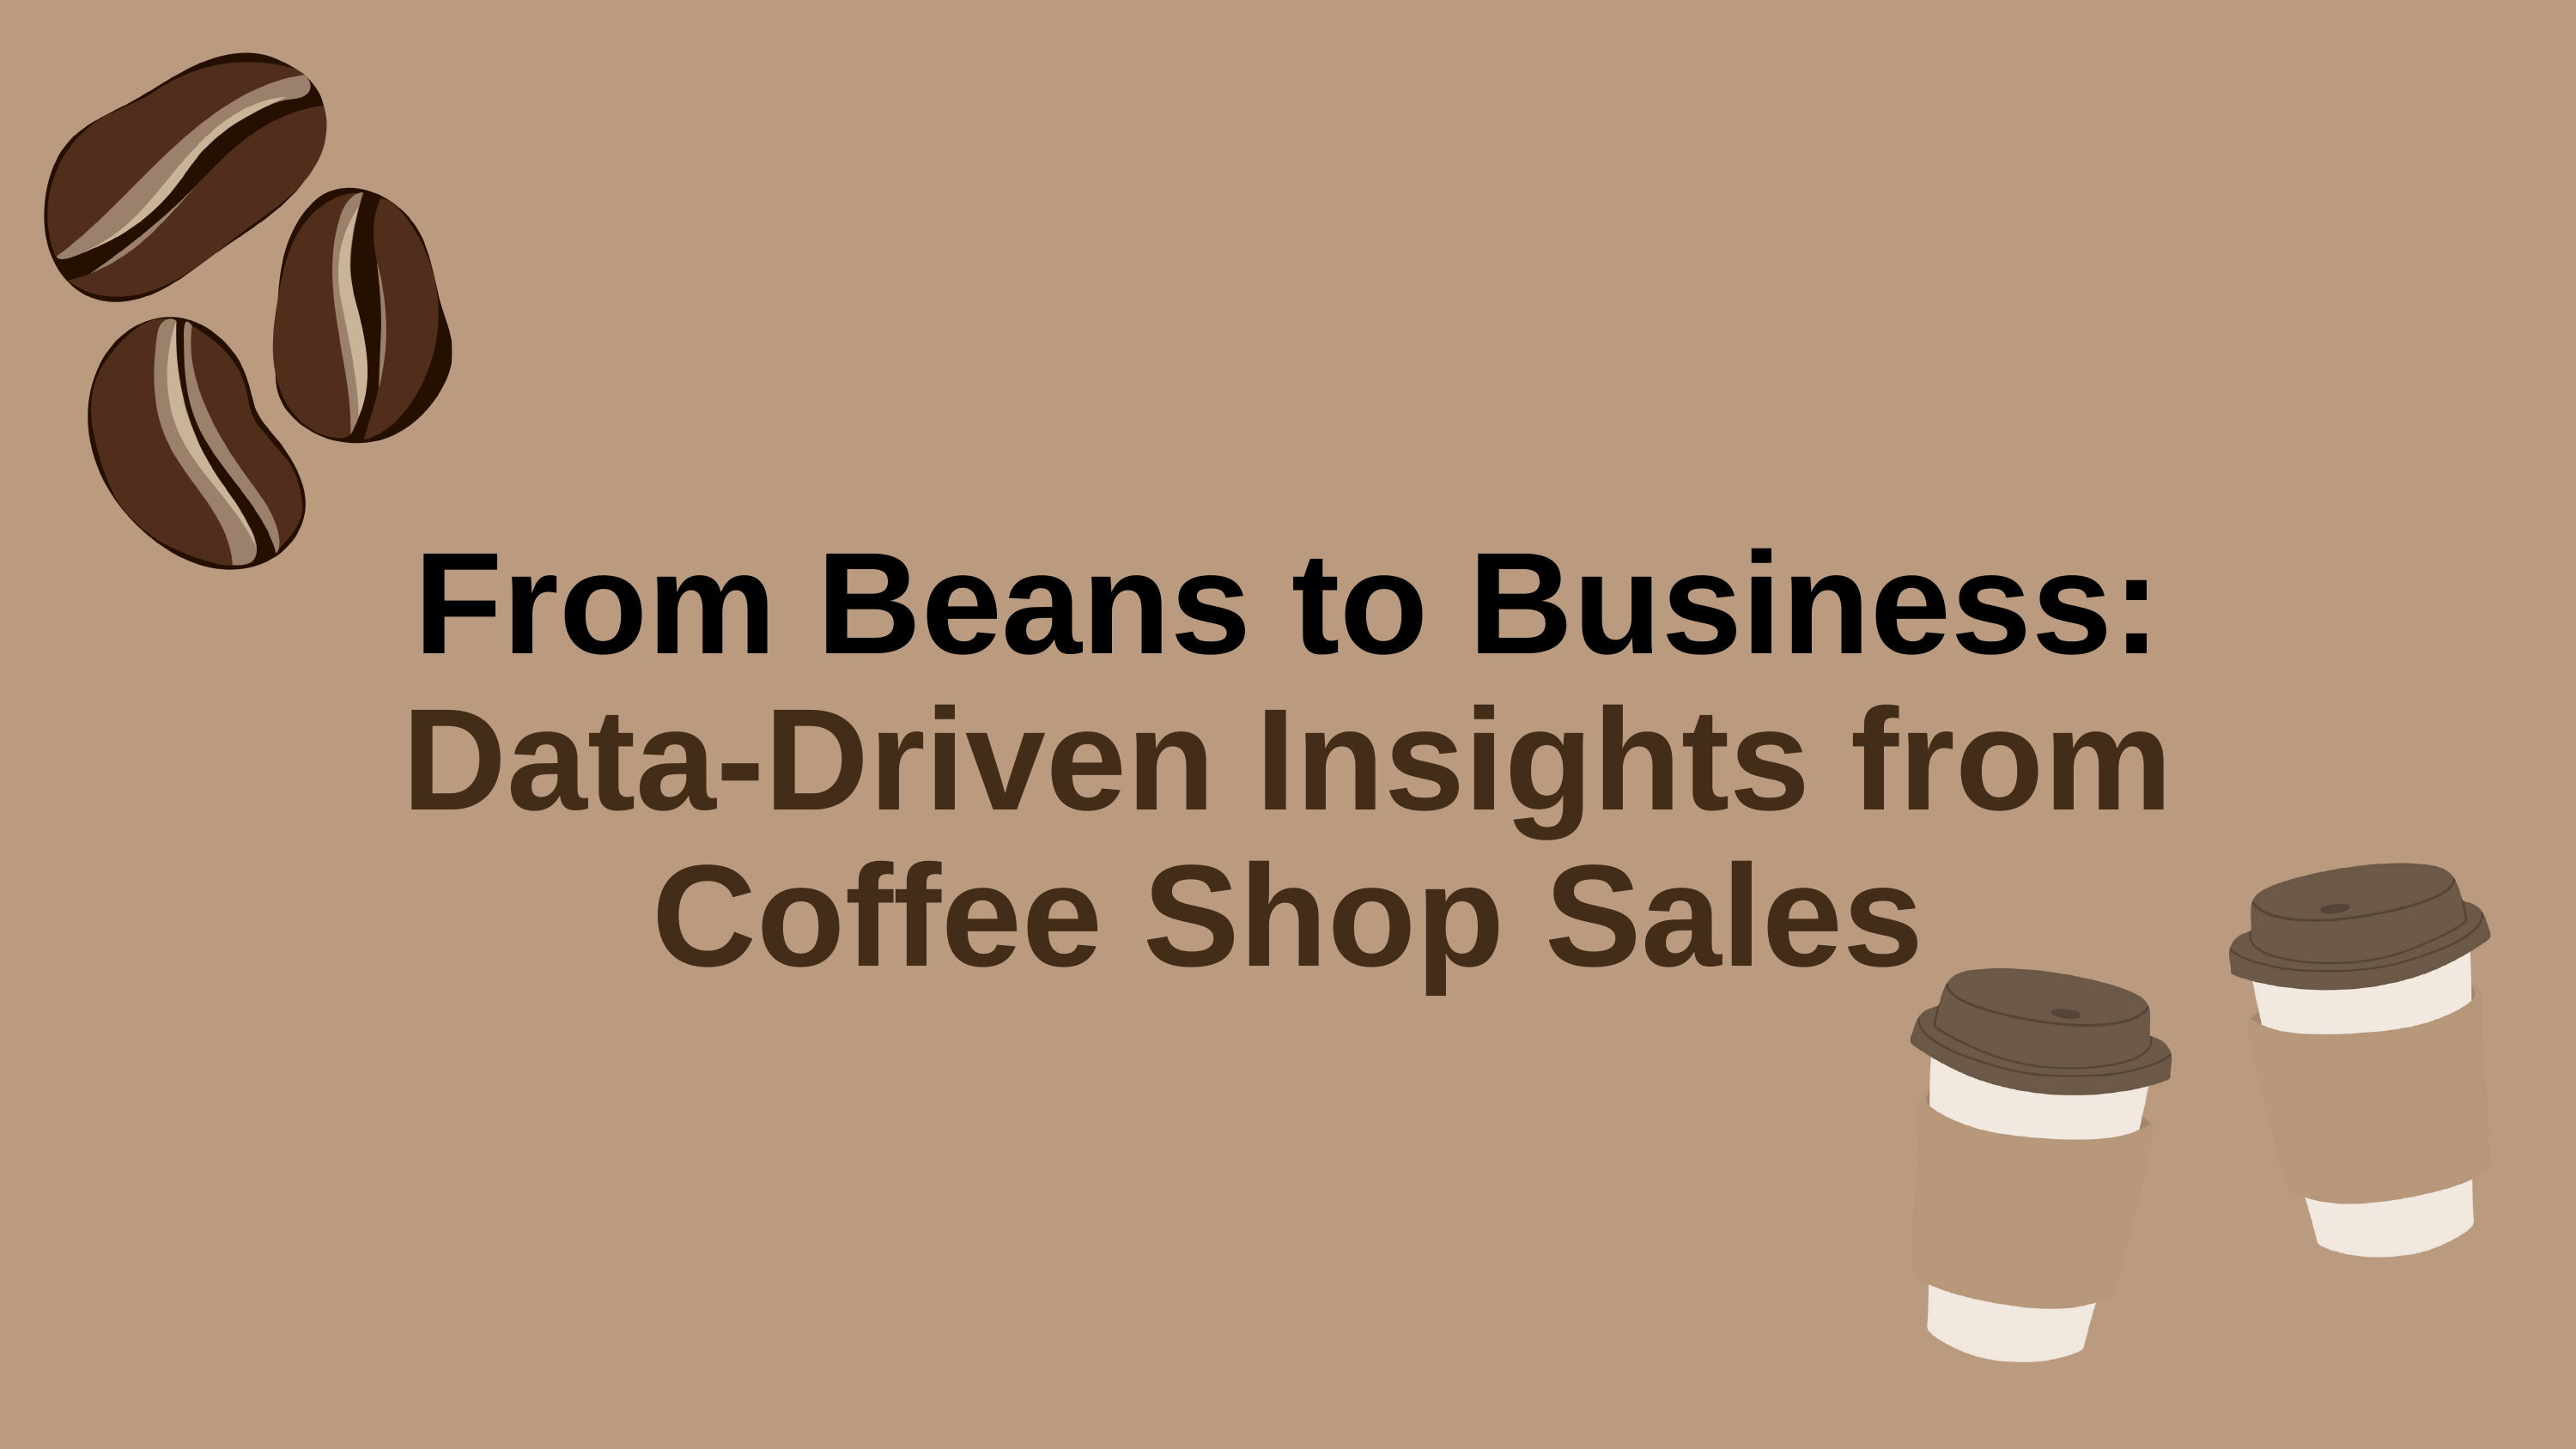

From Beans to Business: Data-Driven Insights from Coffee Shop Sales